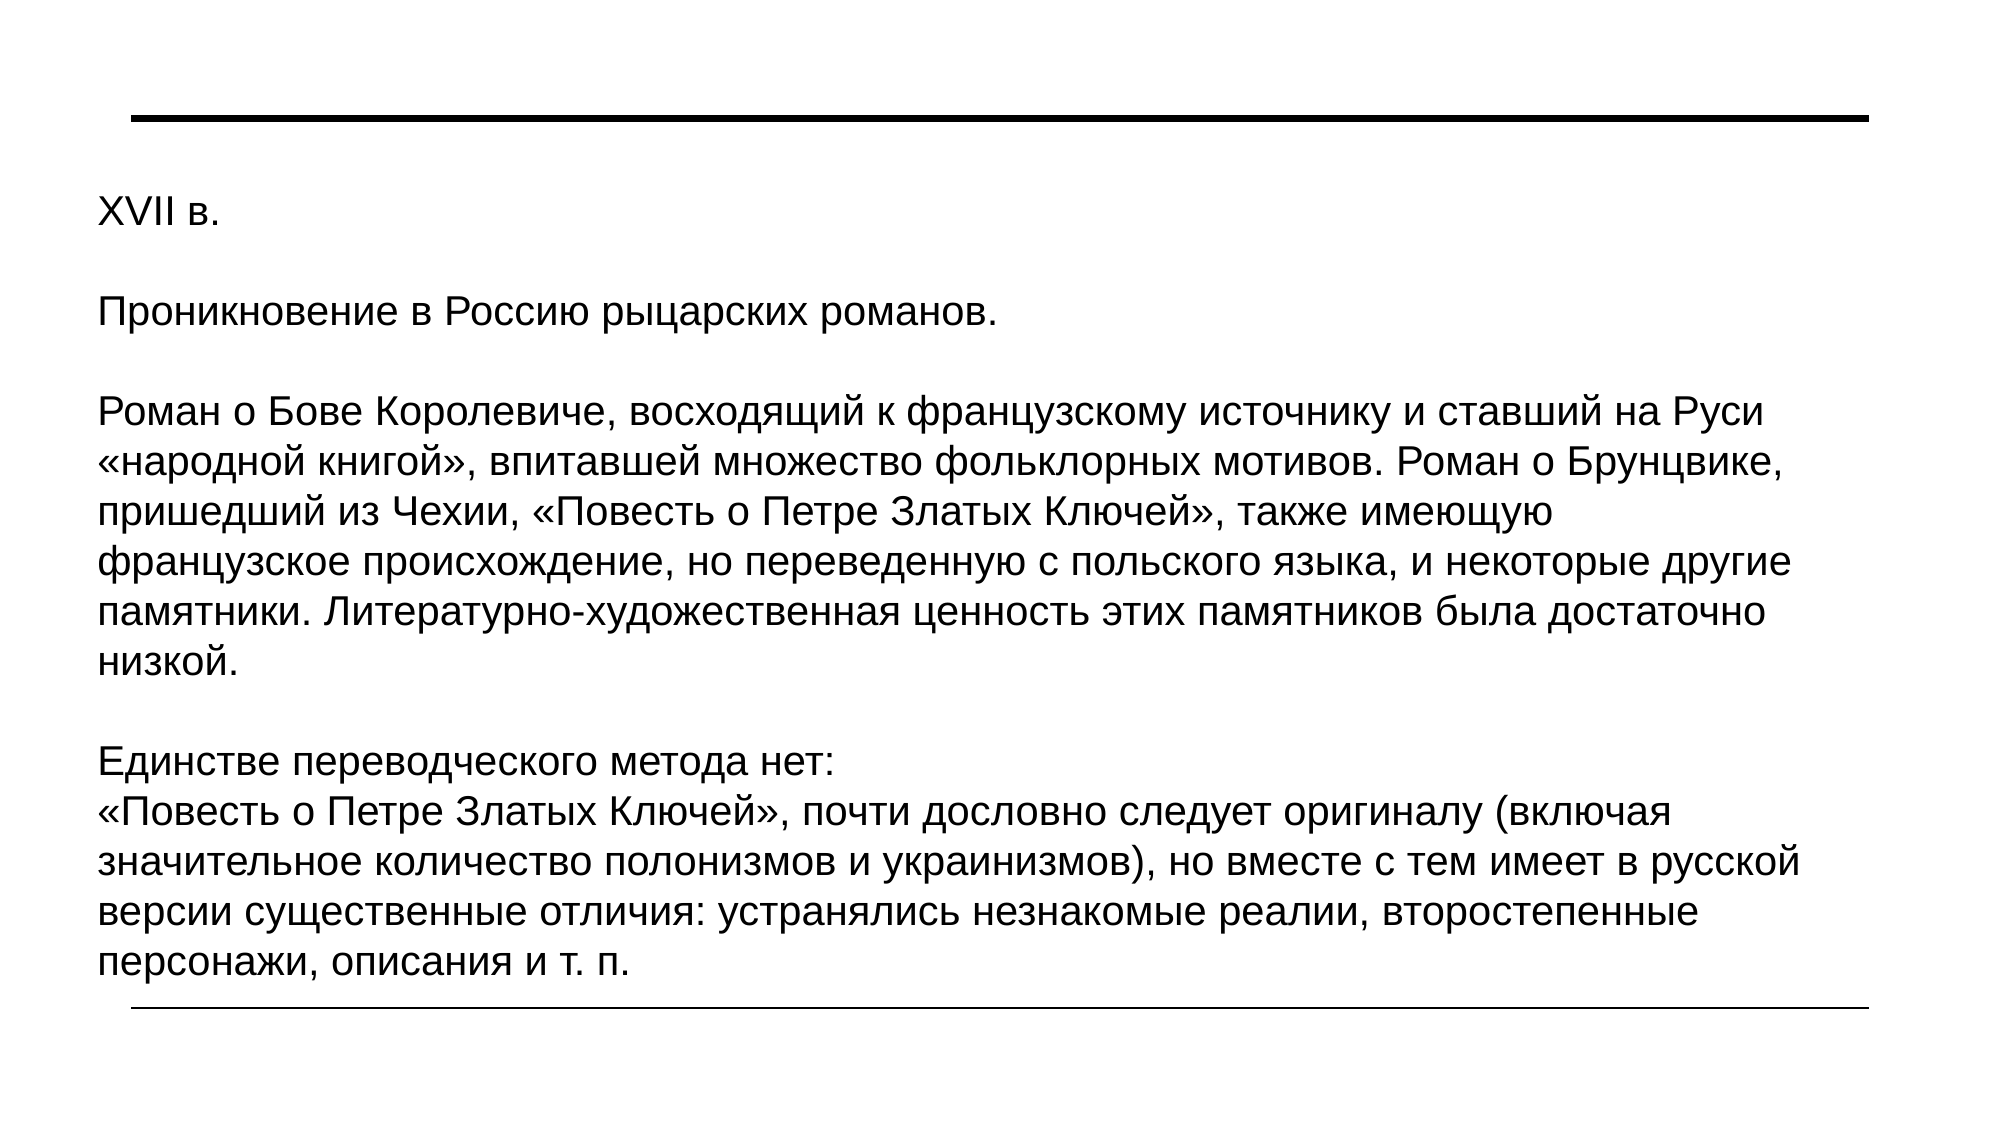

XVII в.

Проникновение в Россию рыцарских романов.

Роман о Бове Королевиче, восходящий к французскому источнику и ставший на Руси «народной книгой», впитавшей множество фольклорных мотивов. Роман о Брунцвике, пришедший из Чехии, «Повесть о Петре Златых Ключей», также имеющую французское происхождение, но переведенную с польского языка, и некоторые другие памятники. Литературно‑художественная ценность этих памятников была достаточно низкой.

Единстве переводческого метода нет:
«Повесть о Петре Златых Ключей», почти дословно следует оригиналу (включая значительное количество полонизмов и украинизмов), но вместе с тем имеет в русской версии существенные отличия: устранялись незнакомые реалии, второстепенные персонажи, описания и т. п.